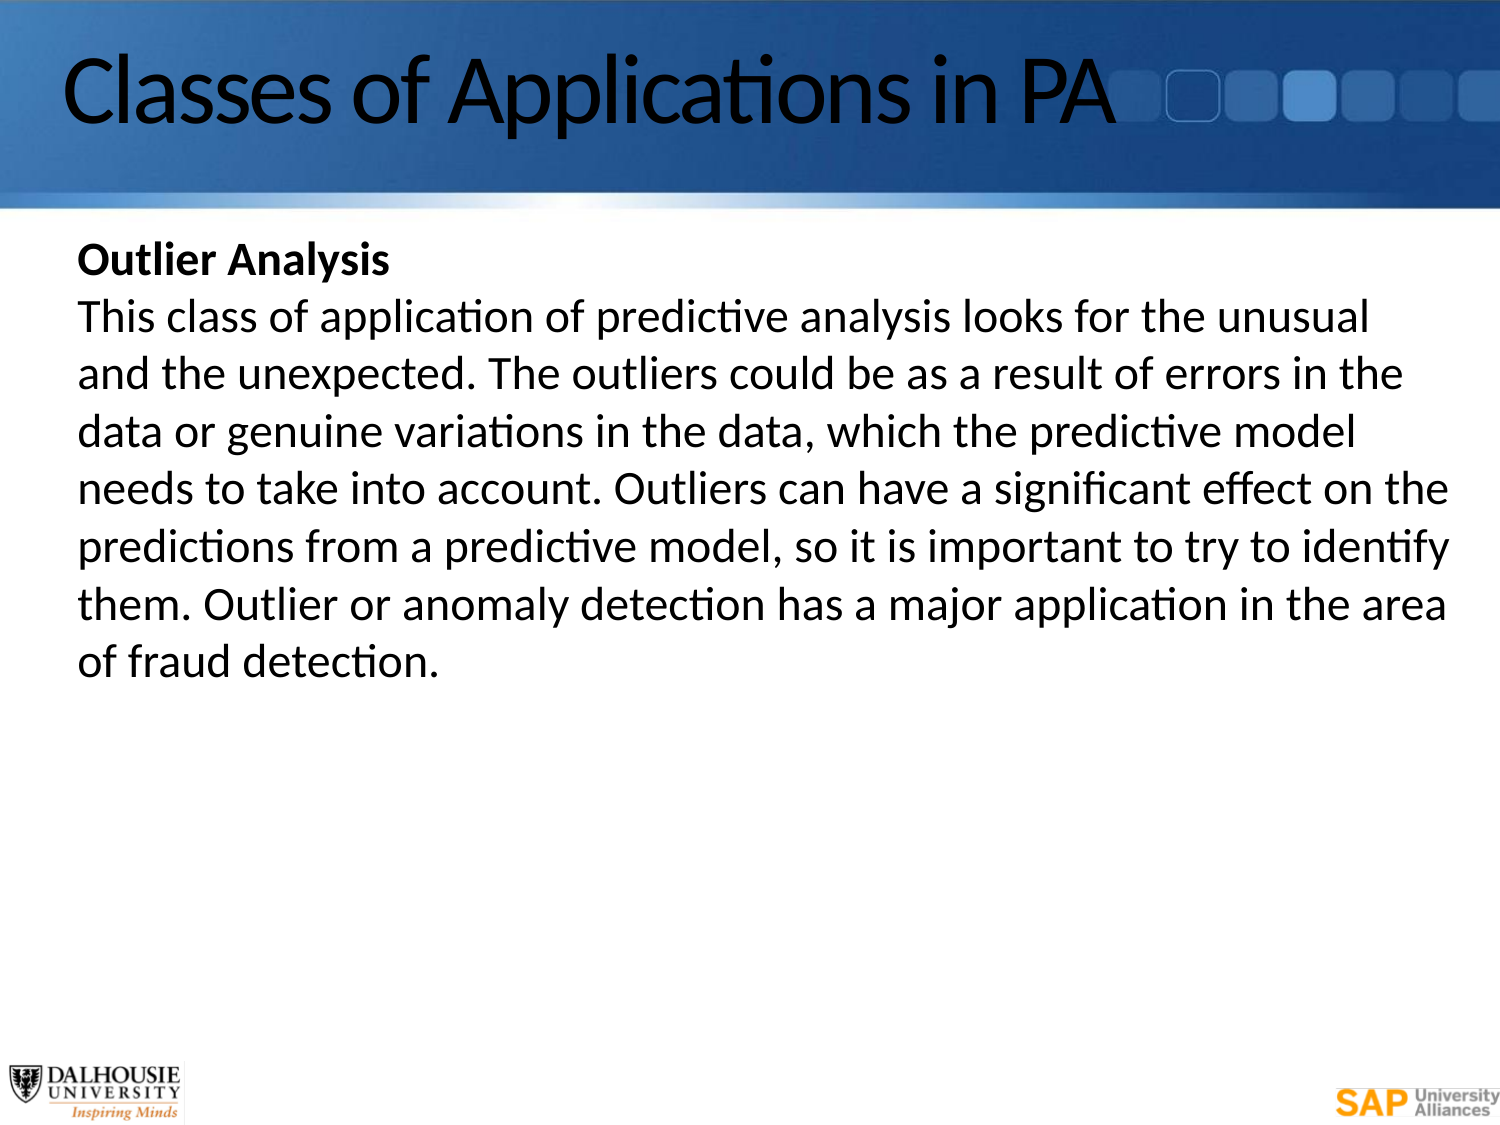

# Classes of Applications in PA
Outlier Analysis
This class of application of predictive analysis looks for the unusual and the unexpected. The outliers could be as a result of errors in the data or genuine variations in the data, which the predictive model needs to take into account. Outliers can have a significant effect on the predictions from a predictive model, so it is important to try to identify them. Outlier or anomaly detection has a major application in the area of fraud detection.